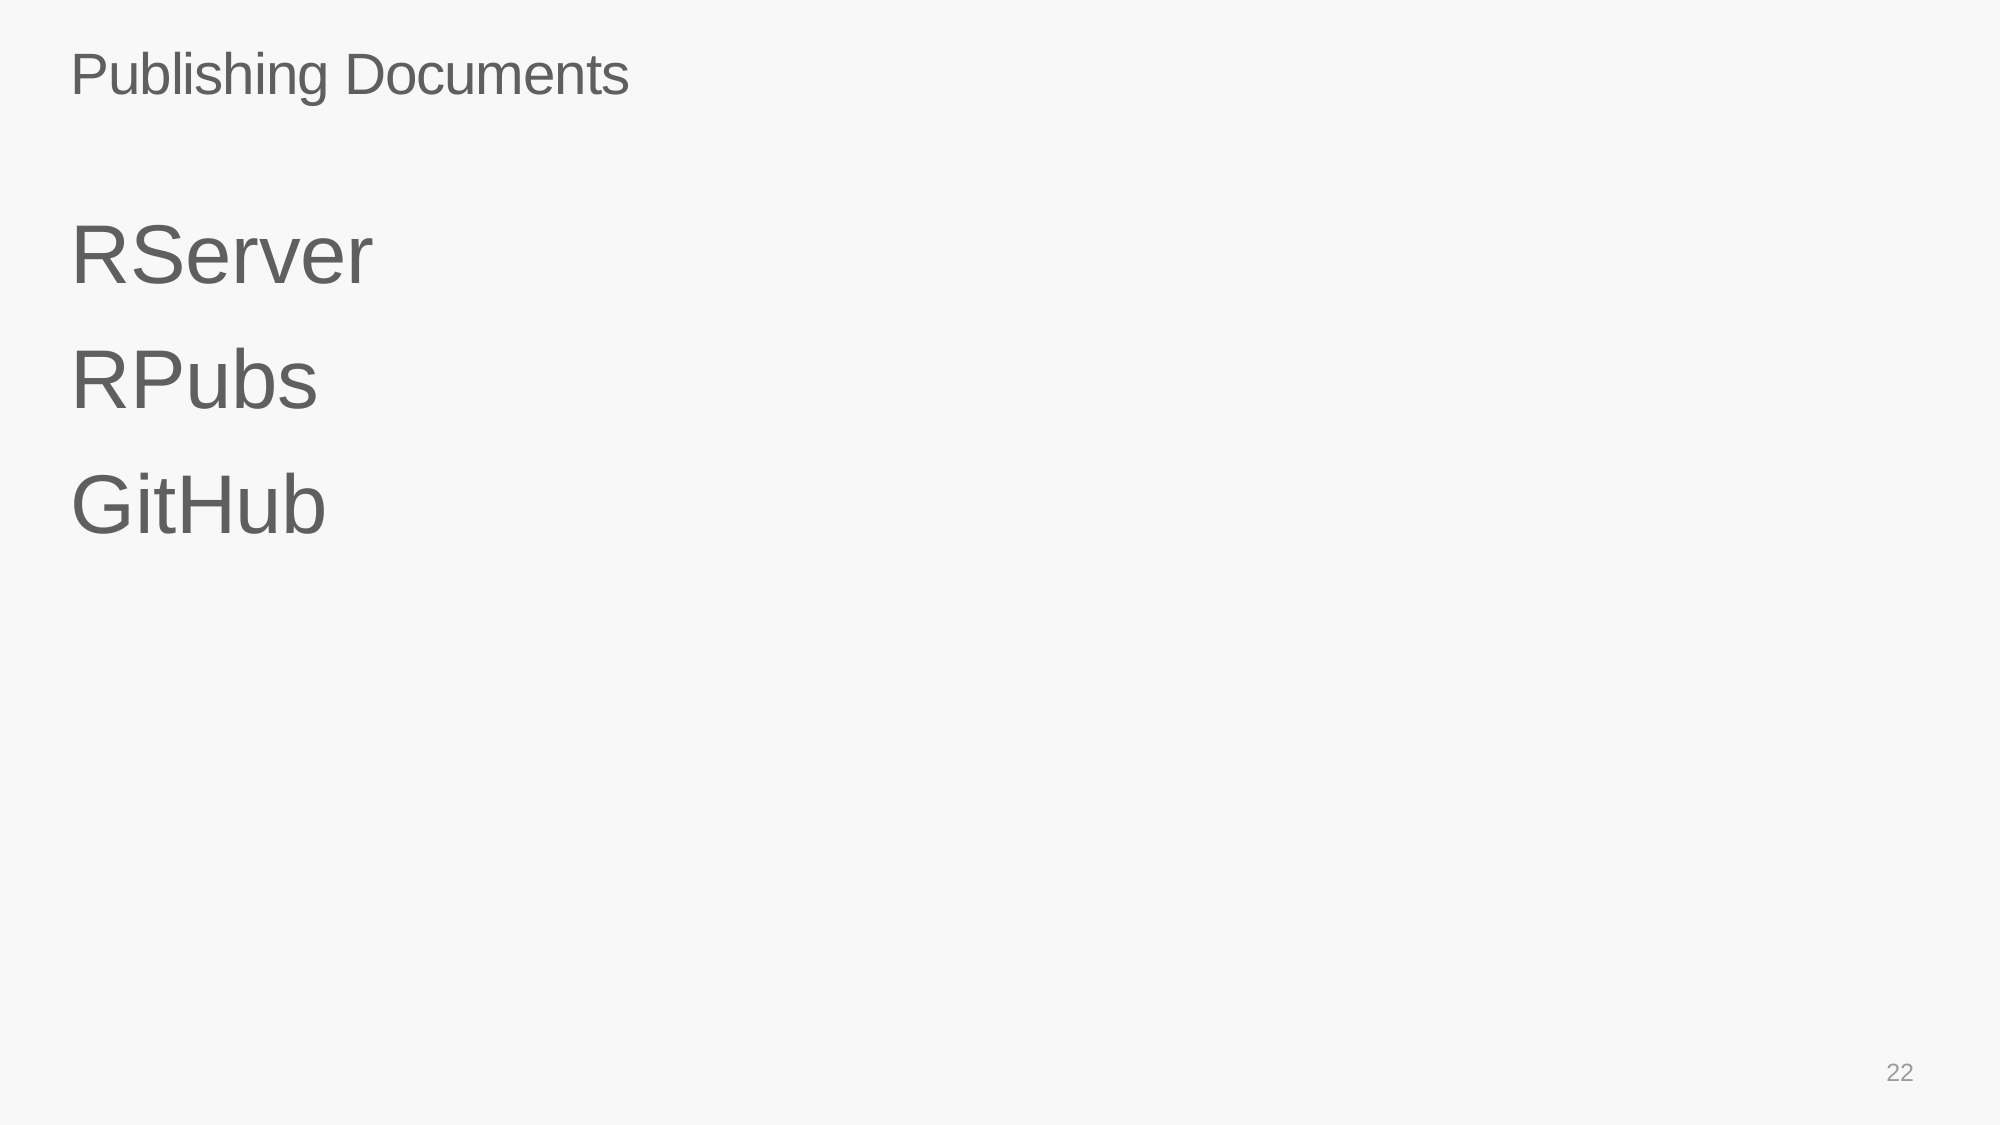

# Publishing Documents
RServer
RPubs
GitHub
22